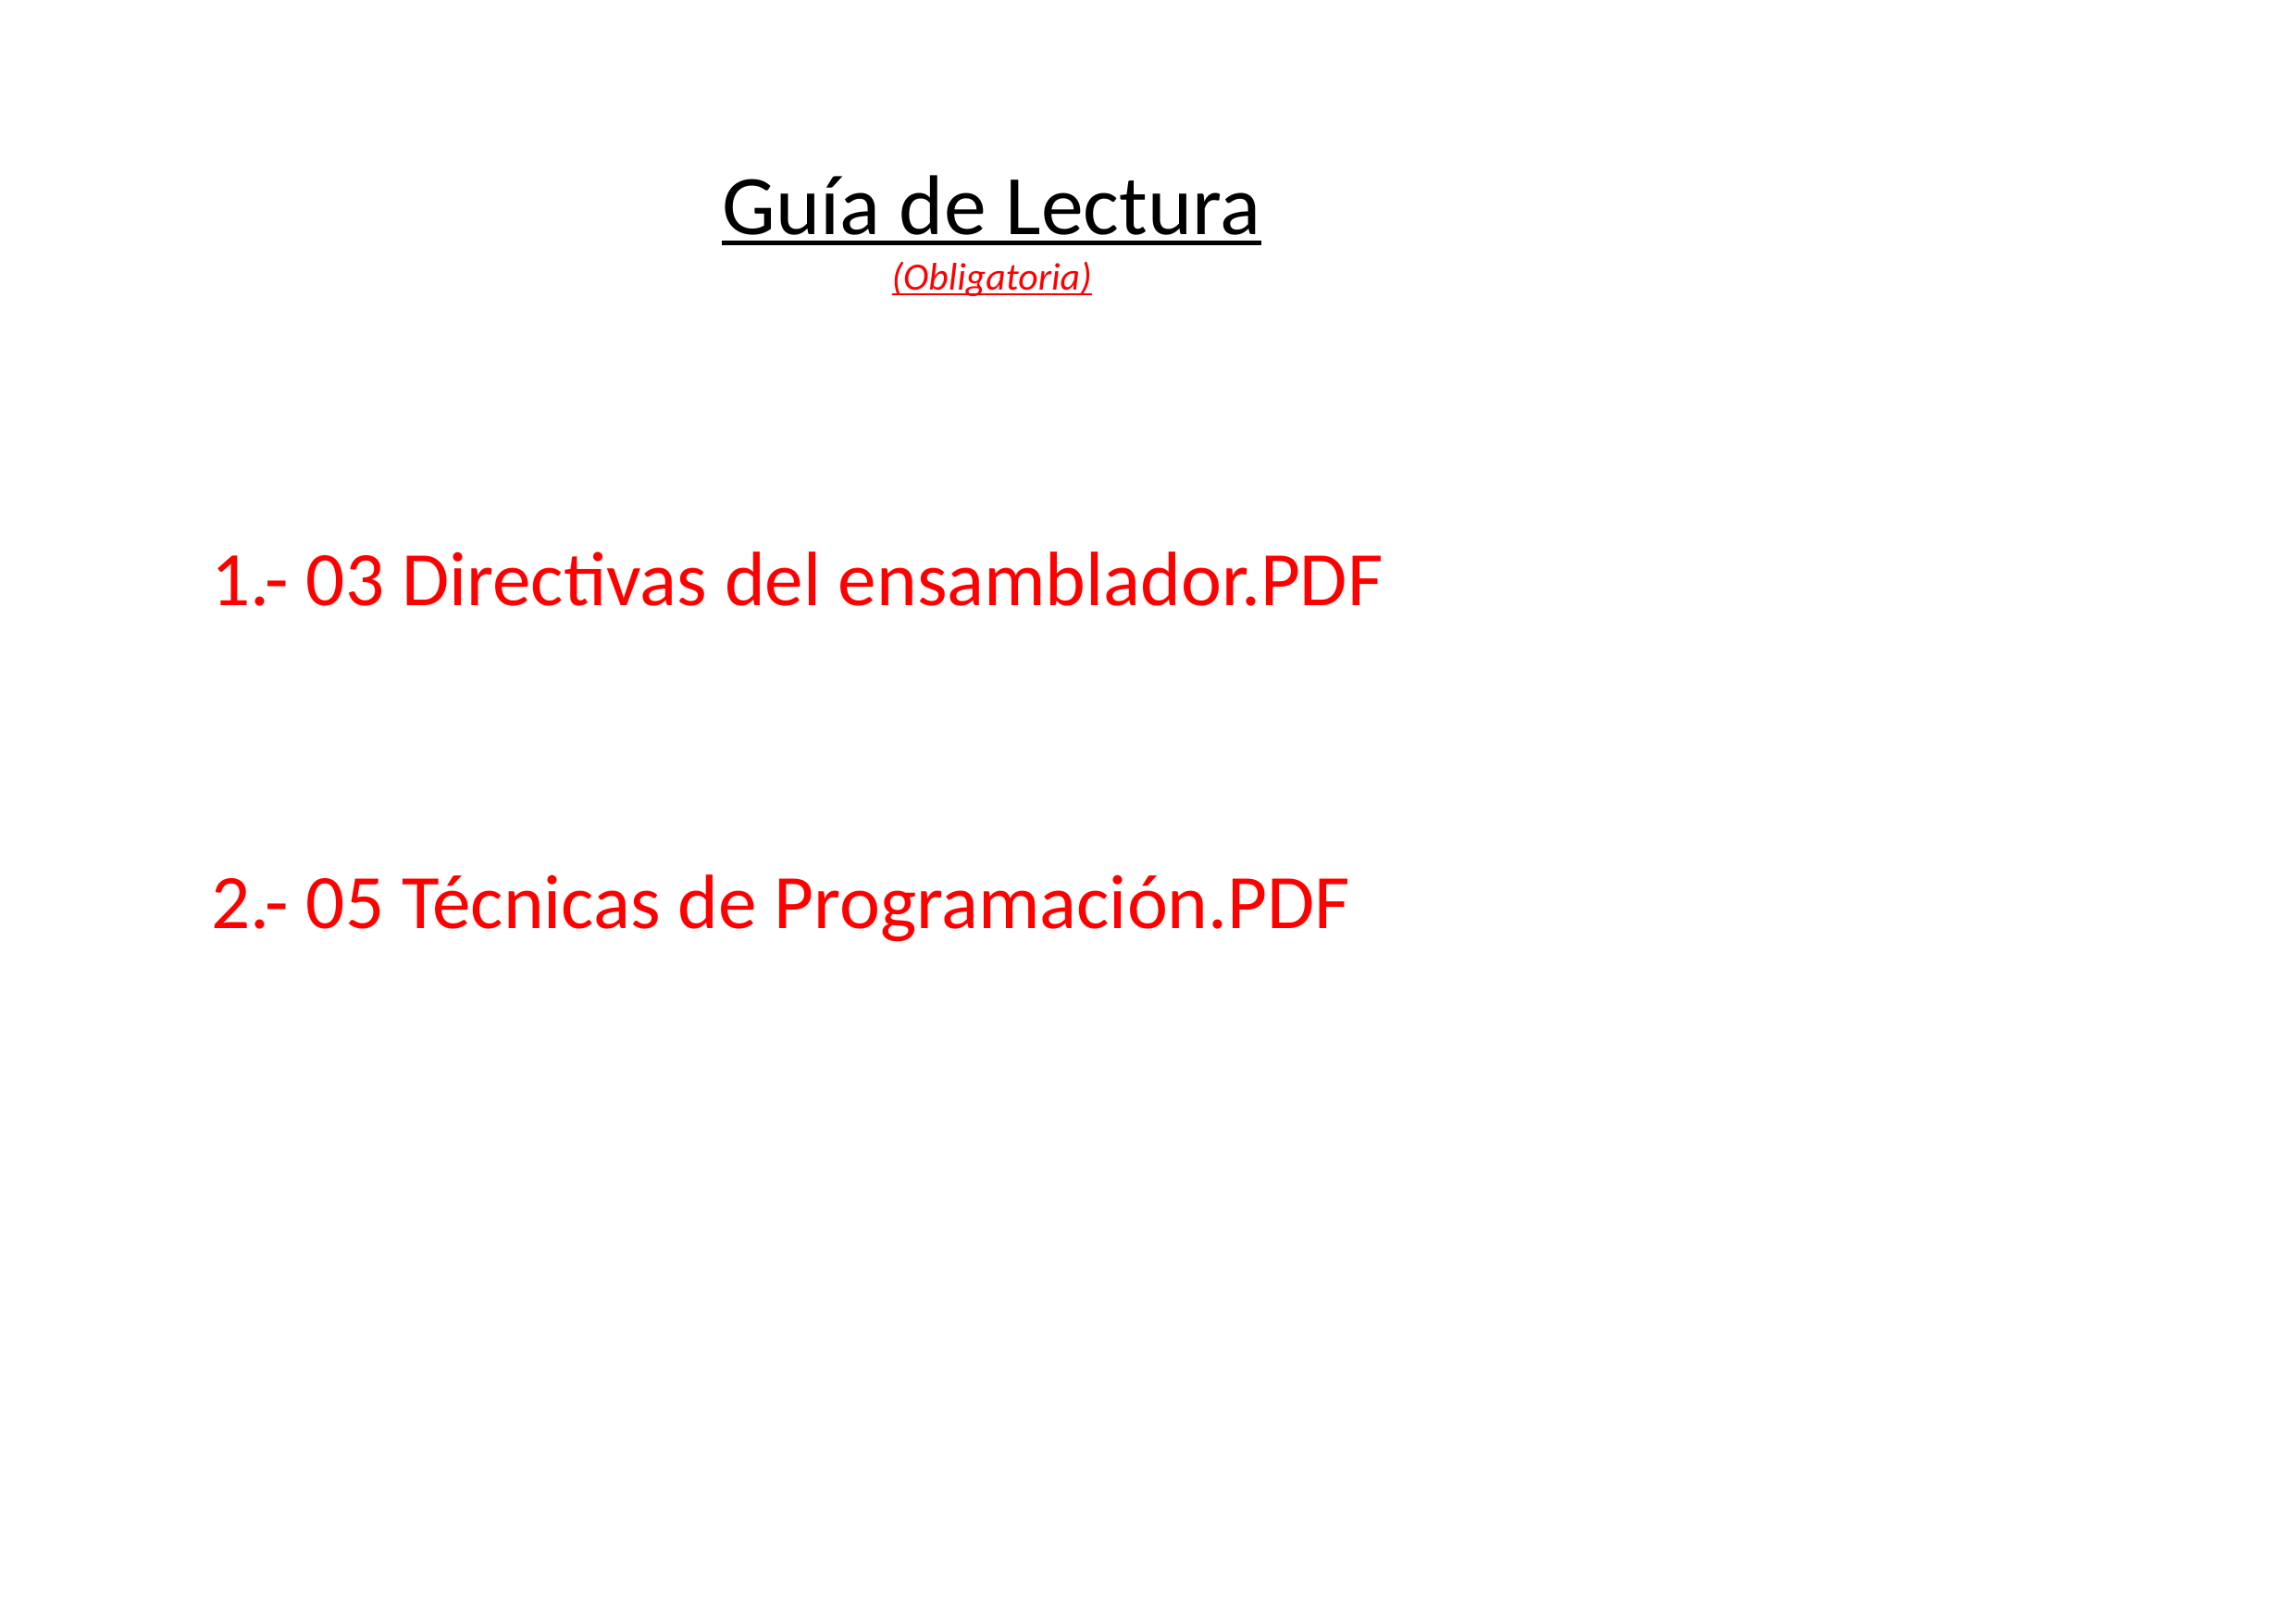

# Guía de Lectura (Obligatoria)
1.- 03 Directivas del ensamblador.PDF

2.- 05 Técnicas de Programación.PDF